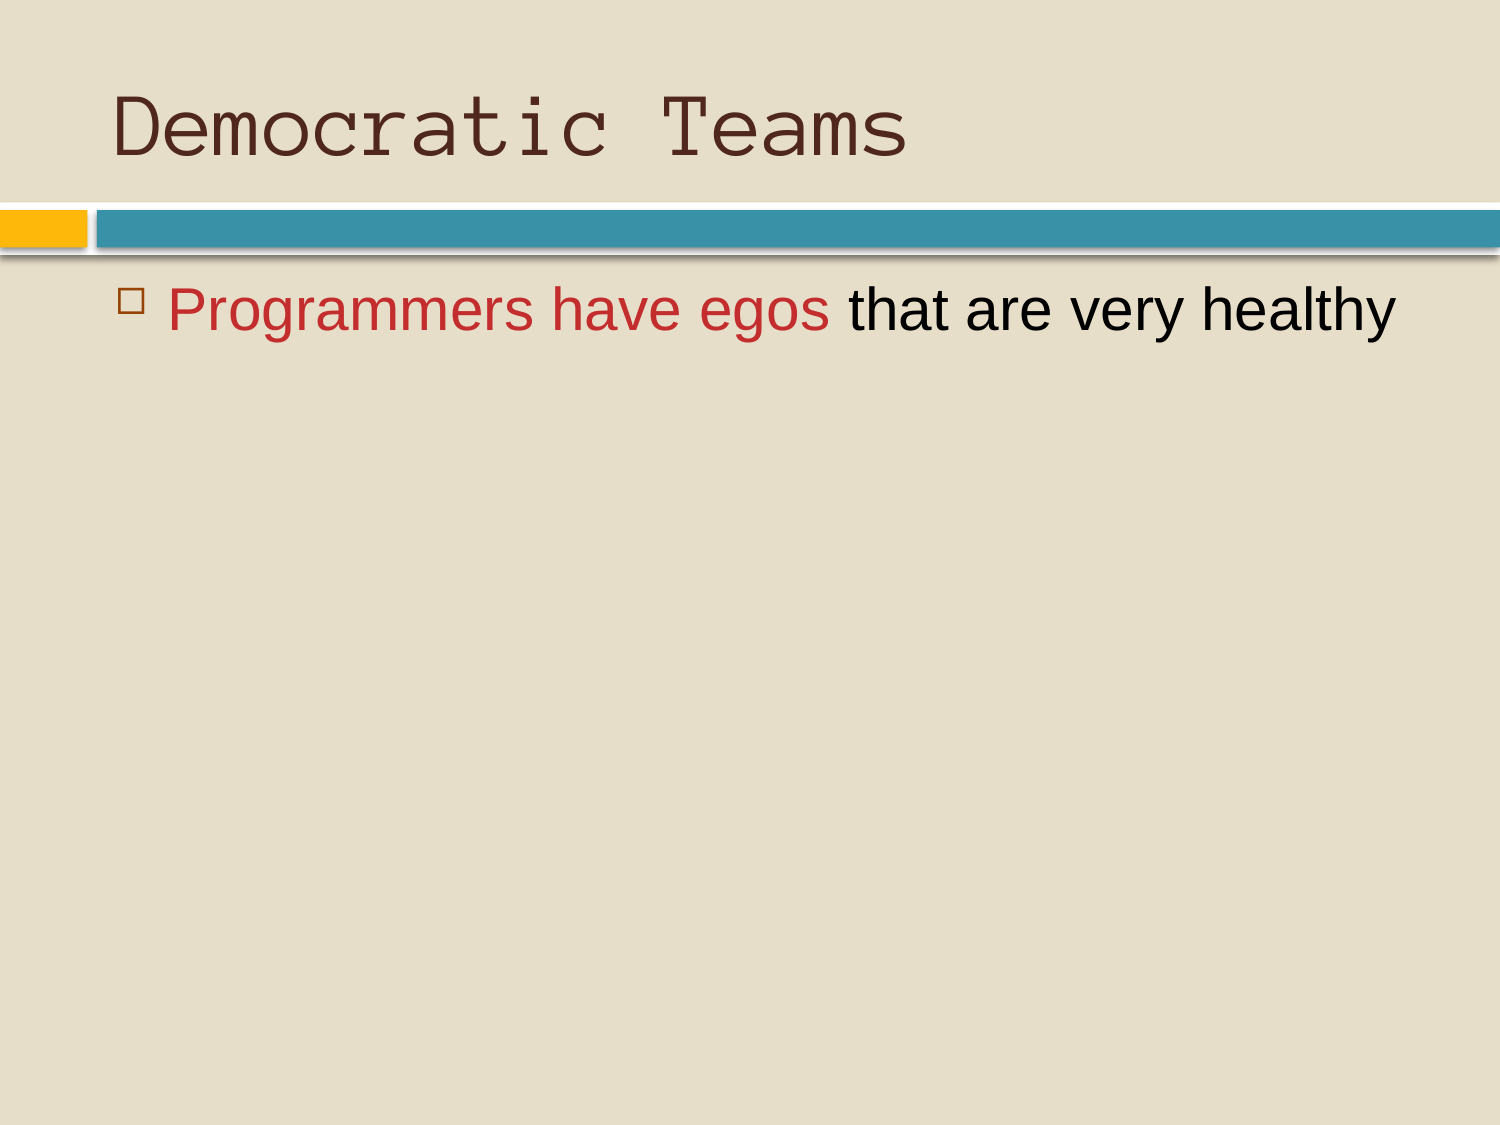

# Democratic Teams
Programmers have egos that are very healthy